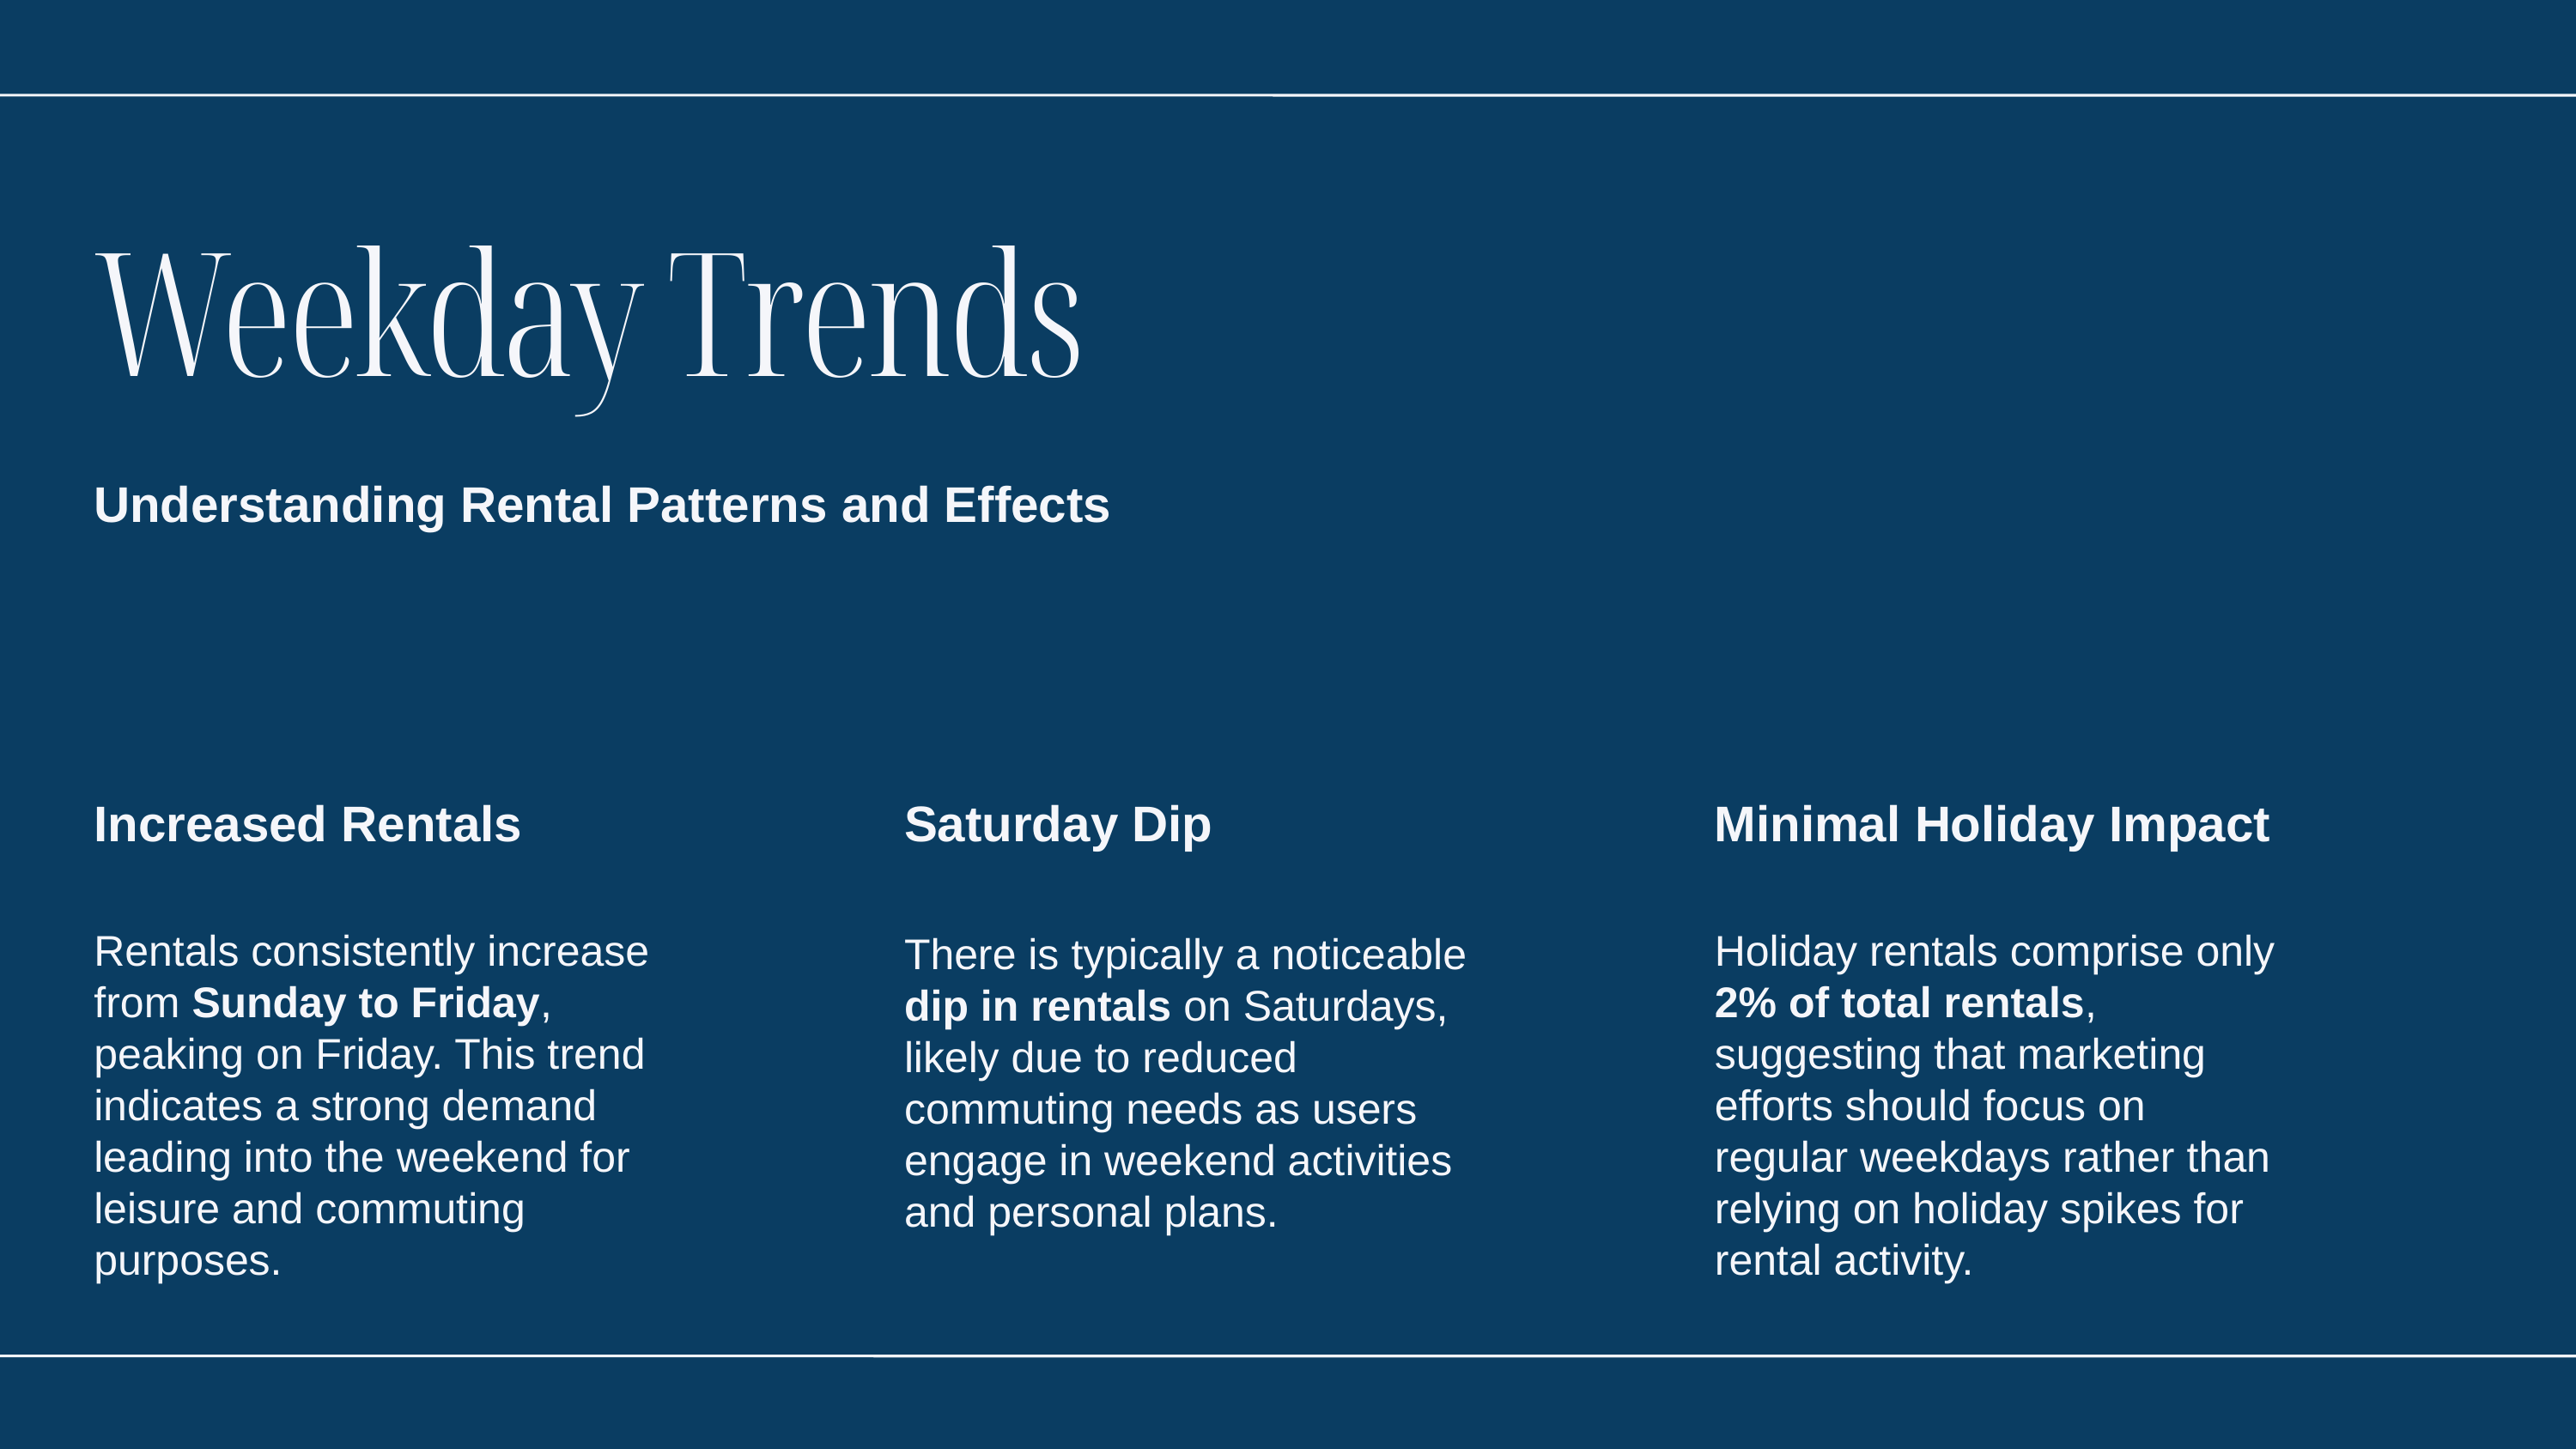

Weekday Trends
Understanding Rental Patterns and Effects
Increased Rentals
Rentals consistently increase from Sunday to Friday, peaking on Friday. This trend indicates a strong demand leading into the weekend for leisure and commuting purposes.
Saturday Dip
There is typically a noticeable dip in rentals on Saturdays, likely due to reduced commuting needs as users engage in weekend activities and personal plans.
Minimal Holiday Impact
Holiday rentals comprise only 2% of total rentals, suggesting that marketing efforts should focus on regular weekdays rather than relying on holiday spikes for rental activity.